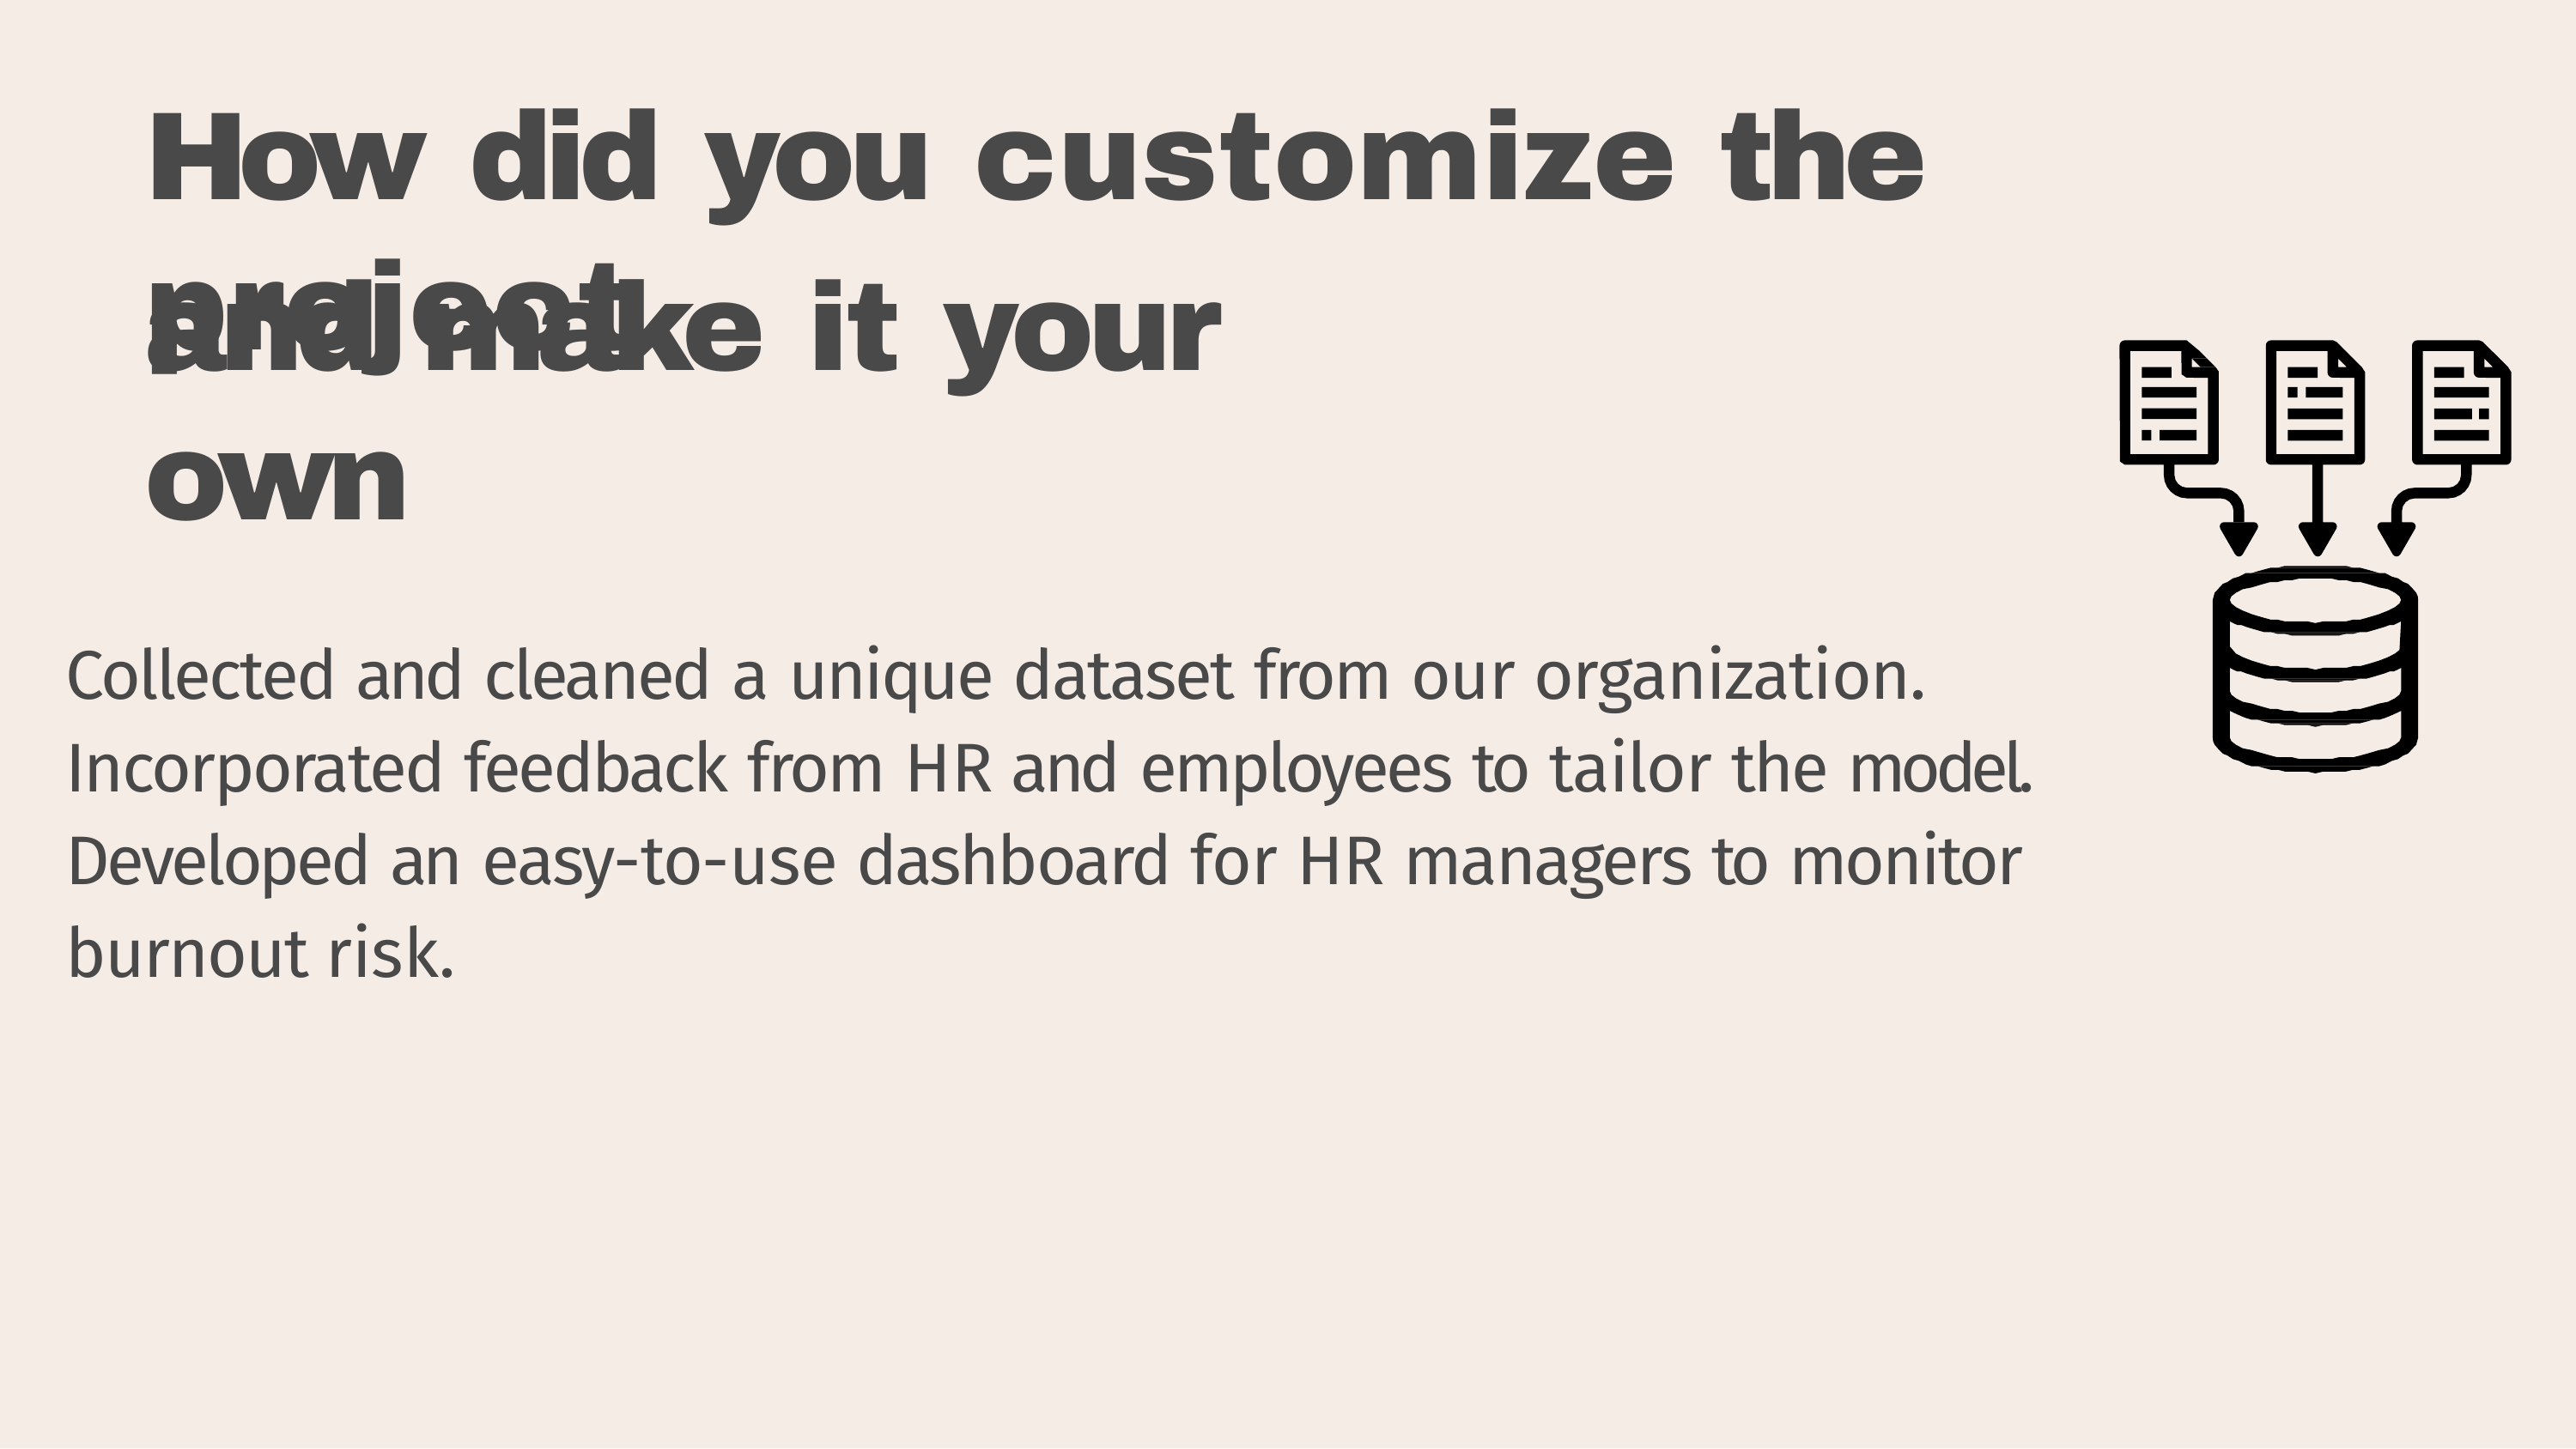

# How did you customize the project
and make it your own

Collected and cleaned a unique dataset from our organization.
Incorporated feedback from HR and employees to tailor the model.
Developed an easy-to-use dashboard for HR managers to monitor burnout risk.